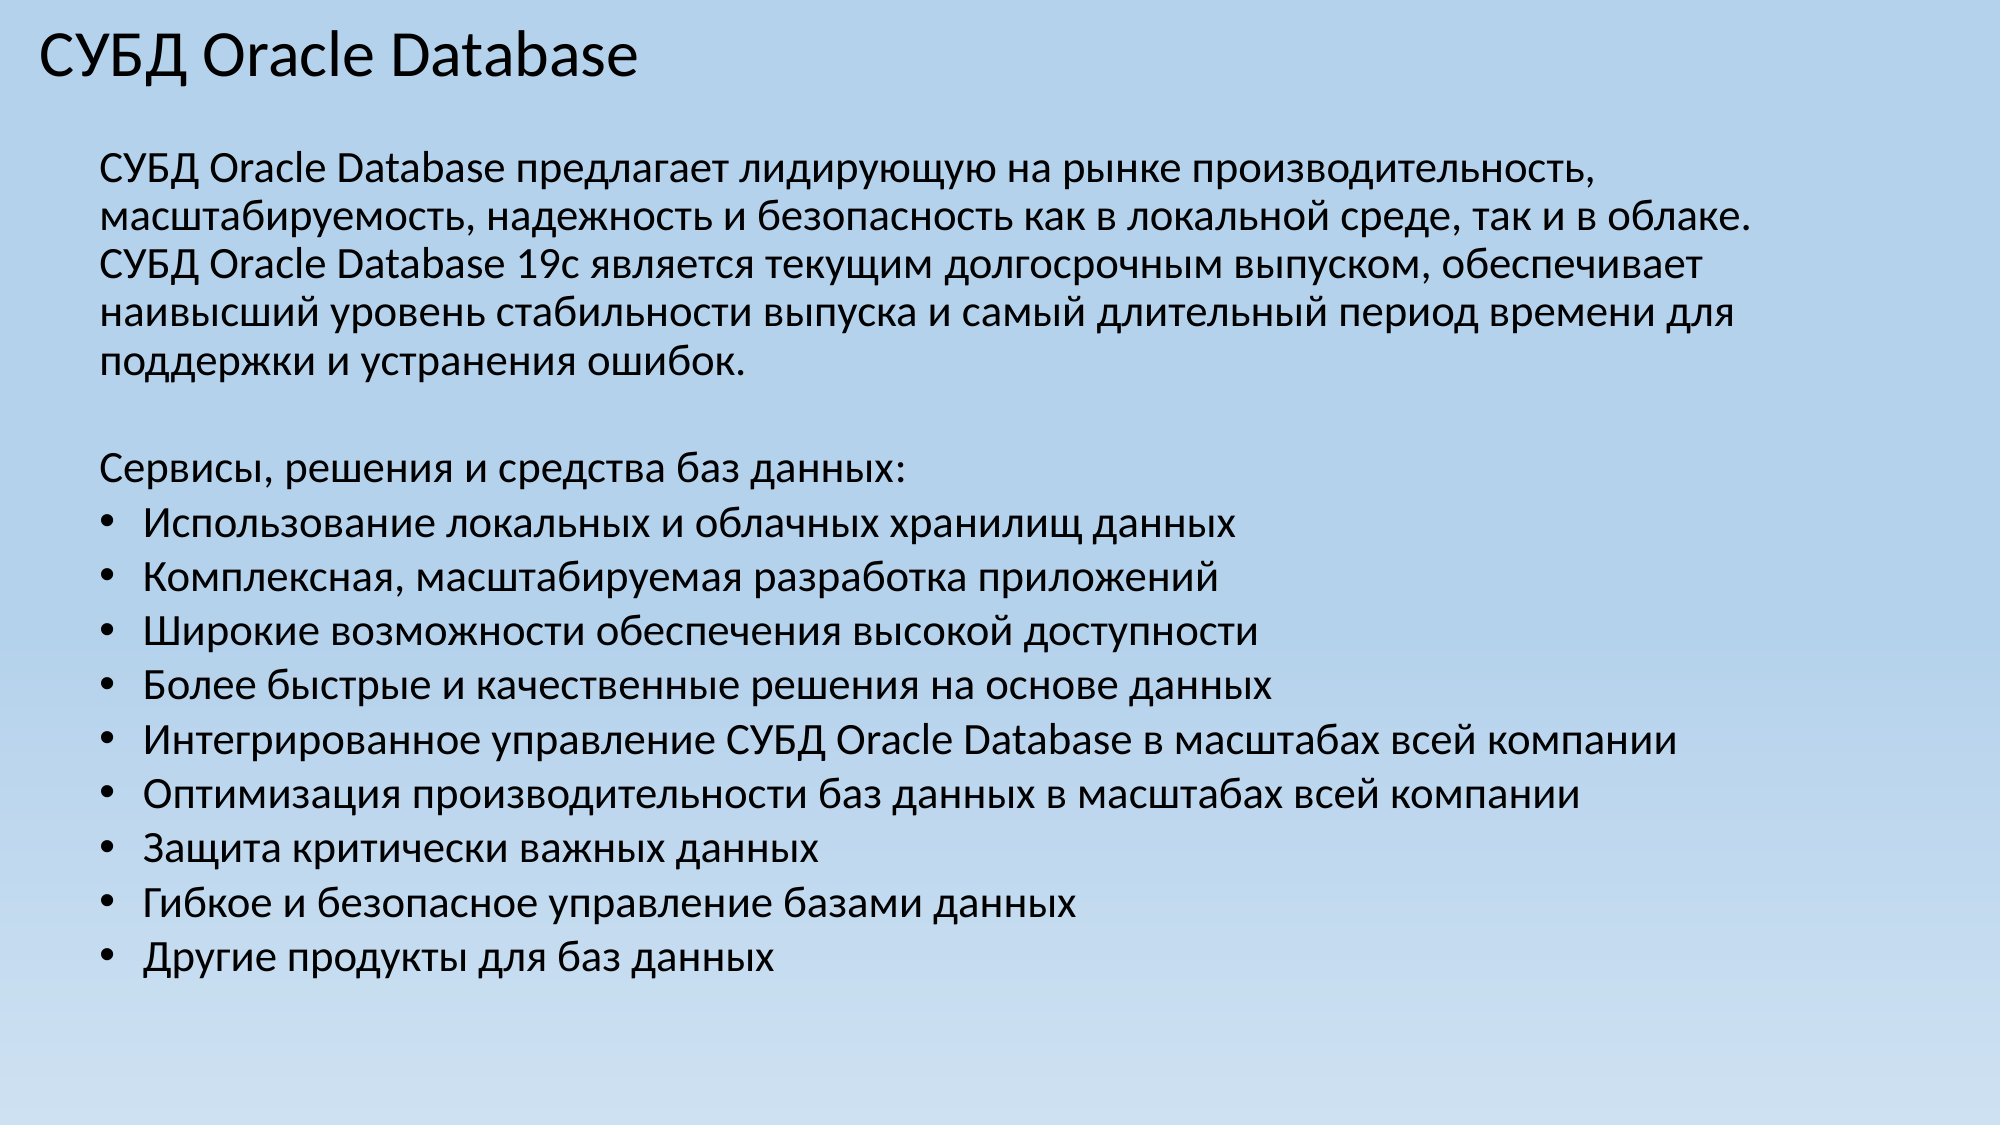

# СУБД Oracle Database
СУБД Oracle Database предлагает лидирующую на рынке производительность, масштабируемость, надежность и безопасность как в локальной среде, так и в облаке. СУБД Oracle Database 19c является текущим долгосрочным выпуском, обеспечивает наивысший уровень стабильности выпуска и самый длительный период времени для поддержки и устранения ошибок.
Сервисы, решения и средства баз данных:
Использование локальных и облачных хранилищ данных
Комплексная, масштабируемая разработка приложений
Широкие возможности обеспечения высокой доступности
Более быстрые и качественные решения на основе данных
Интегрированное управление СУБД Oracle Database в масштабах всей компании
Оптимизация производительности баз данных в масштабах всей компании
Защита критически важных данных
Гибкое и безопасное управление базами данных
Другие продукты для баз данных